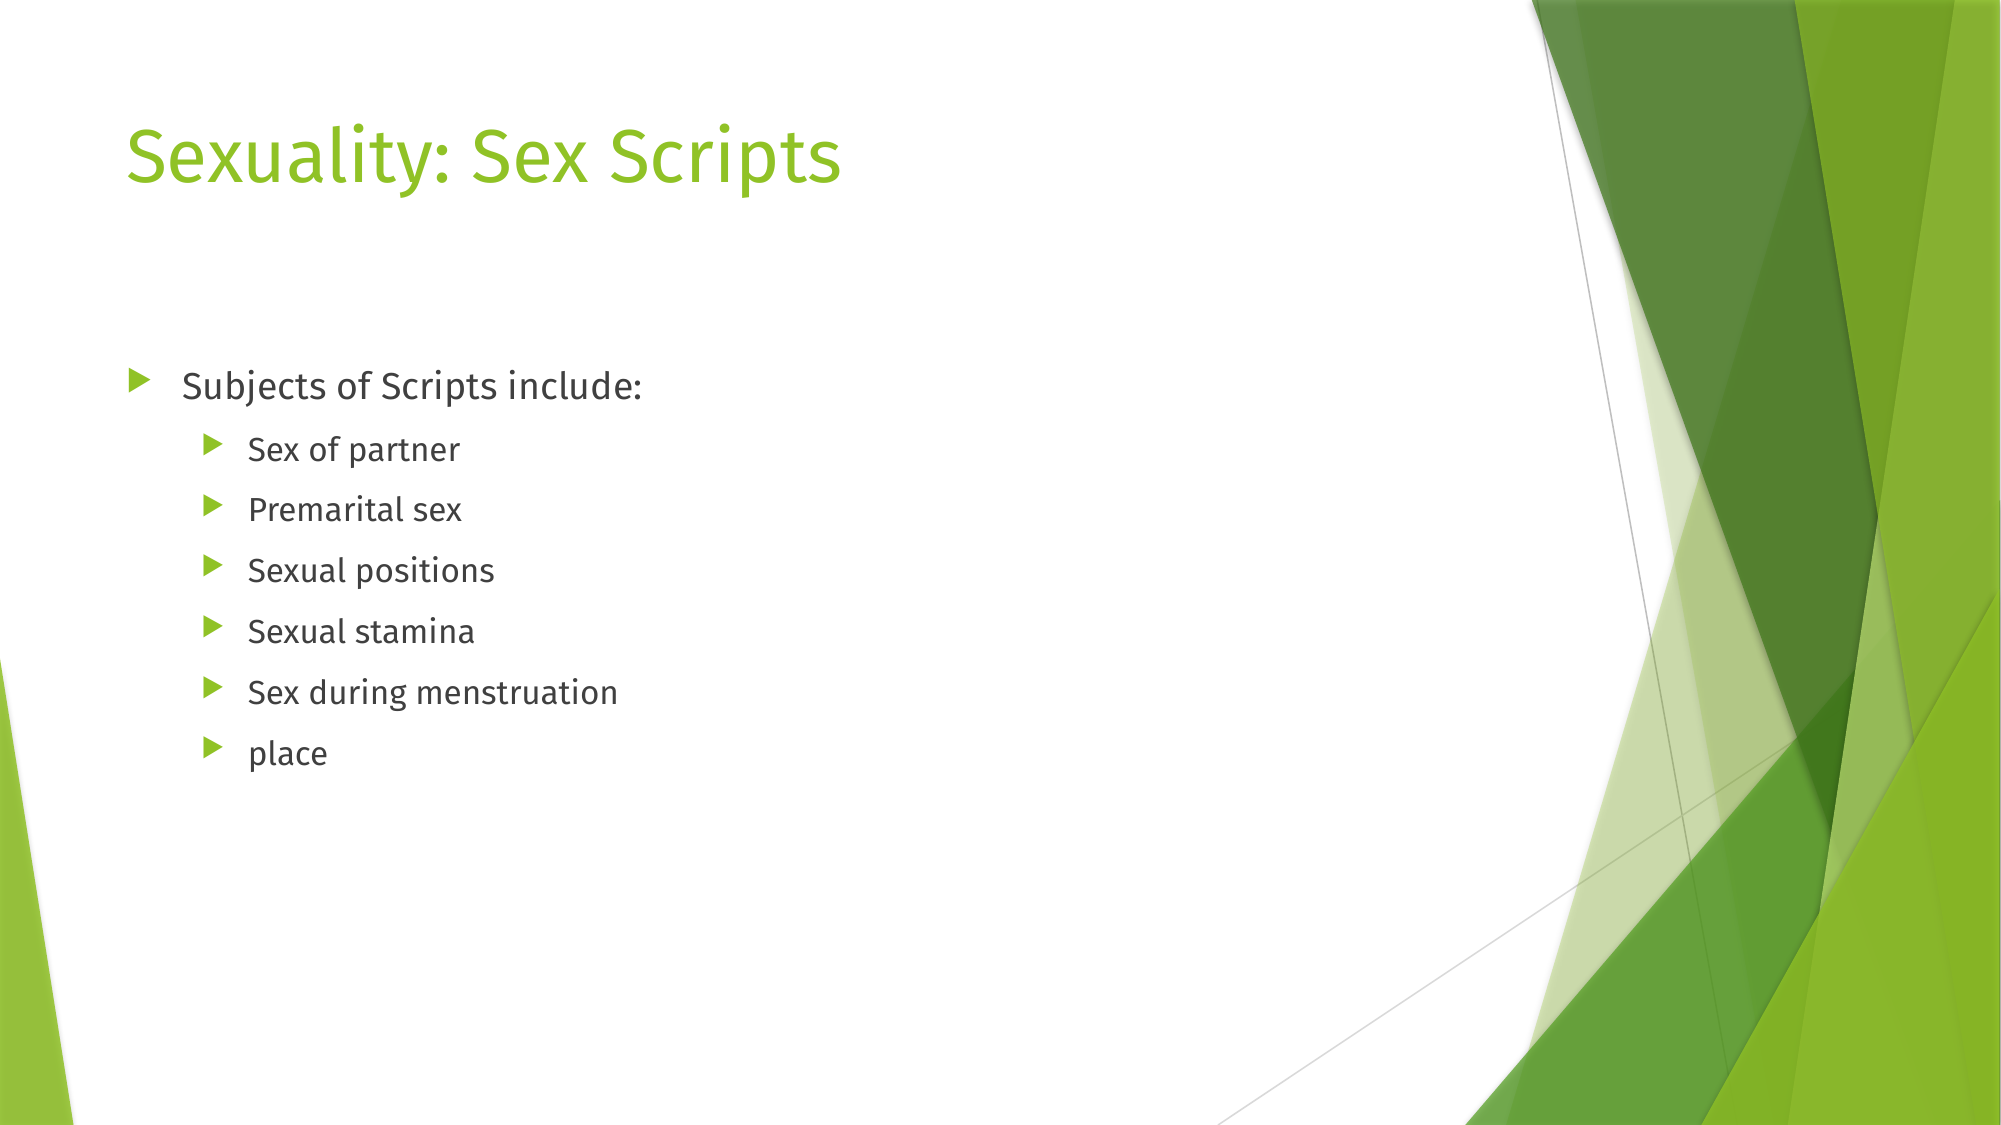

# Sexuality: Sex Scripts
Subjects of Scripts include:
Sex of partner
Premarital sex
Sexual positions
Sexual stamina
Sex during menstruation
place